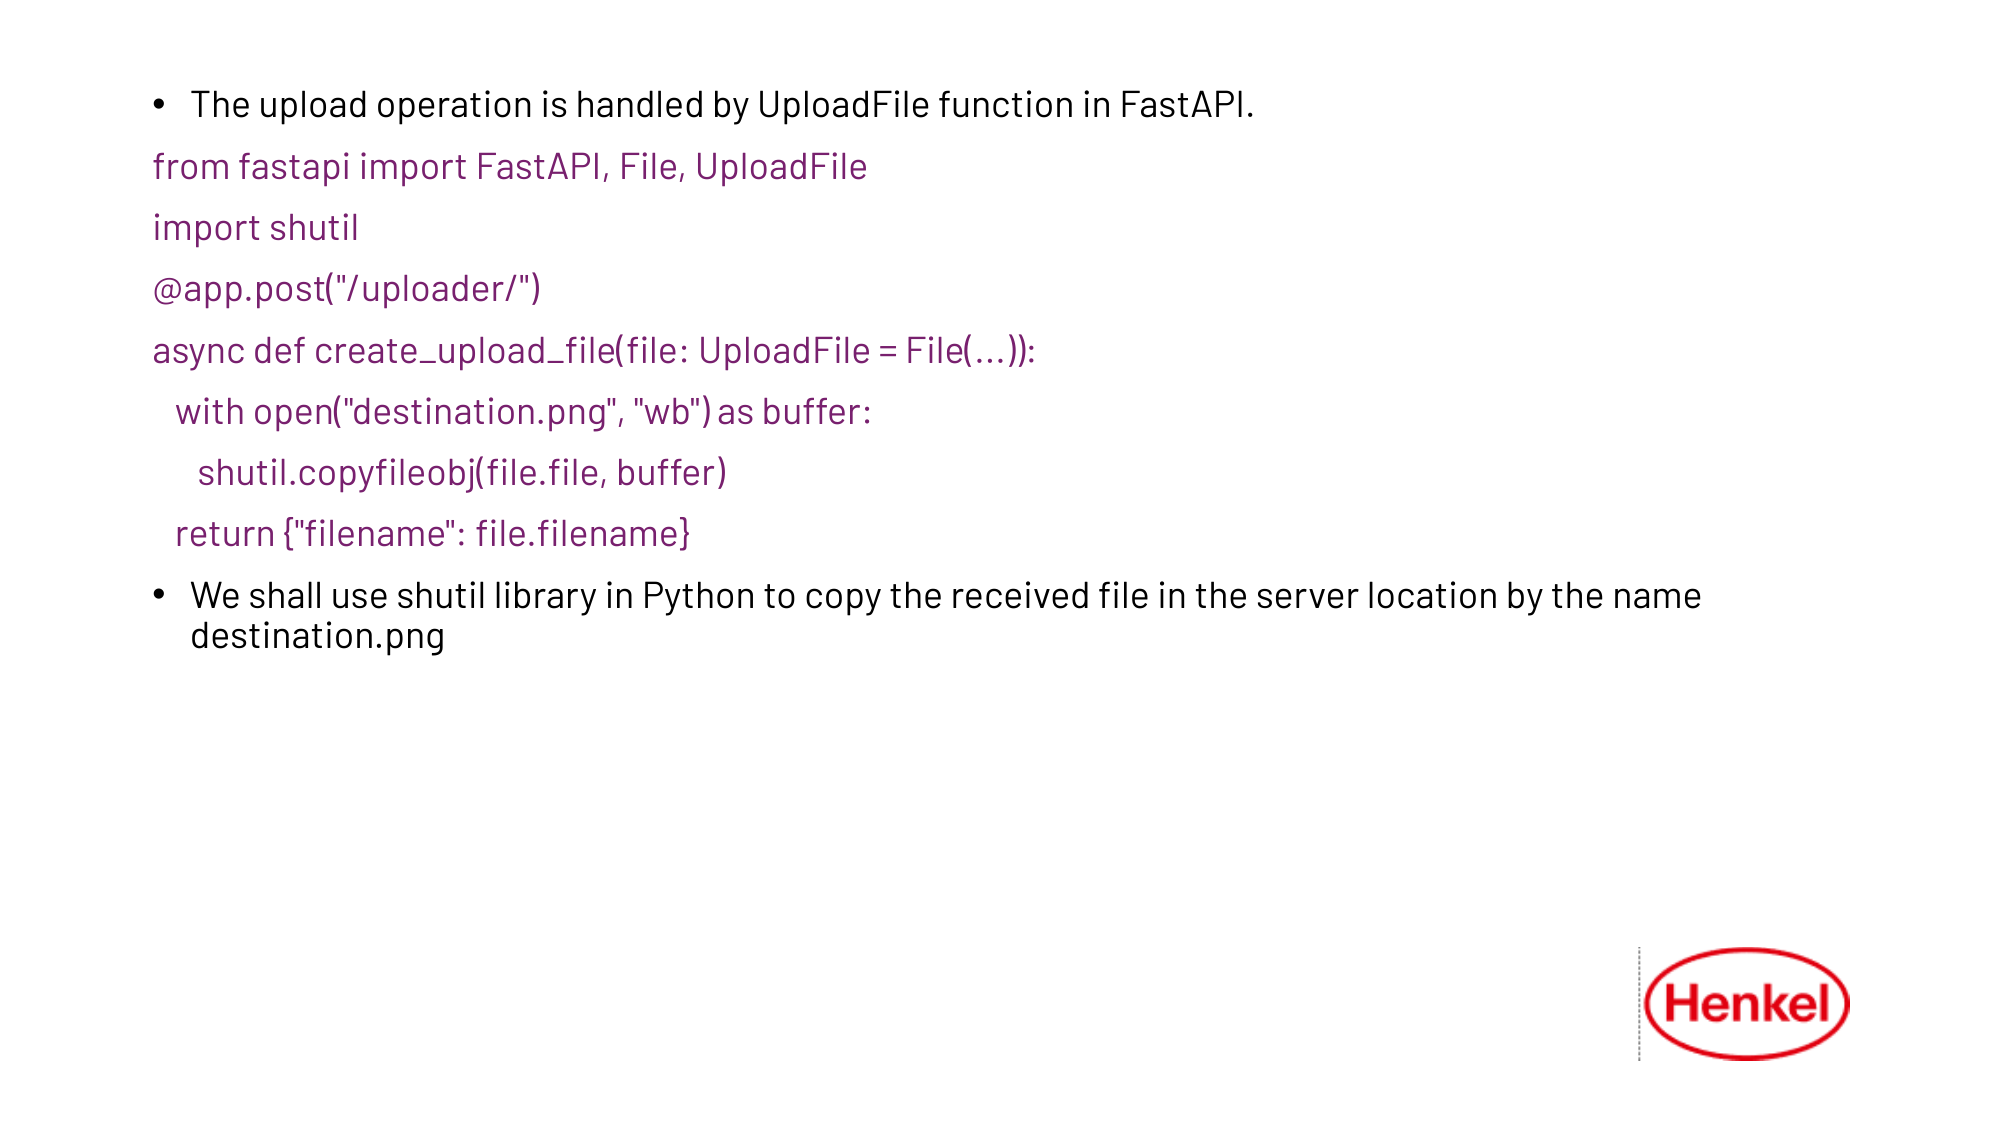

The upload operation is handled by UploadFile function in FastAPI.
from fastapi import FastAPI, File, UploadFile
import shutil
@app.post("/uploader/")
async def create_upload_file(file: UploadFile = File(...)):
   with open("destination.png", "wb") as buffer:
      shutil.copyfileobj(file.file, buffer)
   return {"filename": file.filename}
We shall use shutil library in Python to copy the received file in the server location by the name destination.png